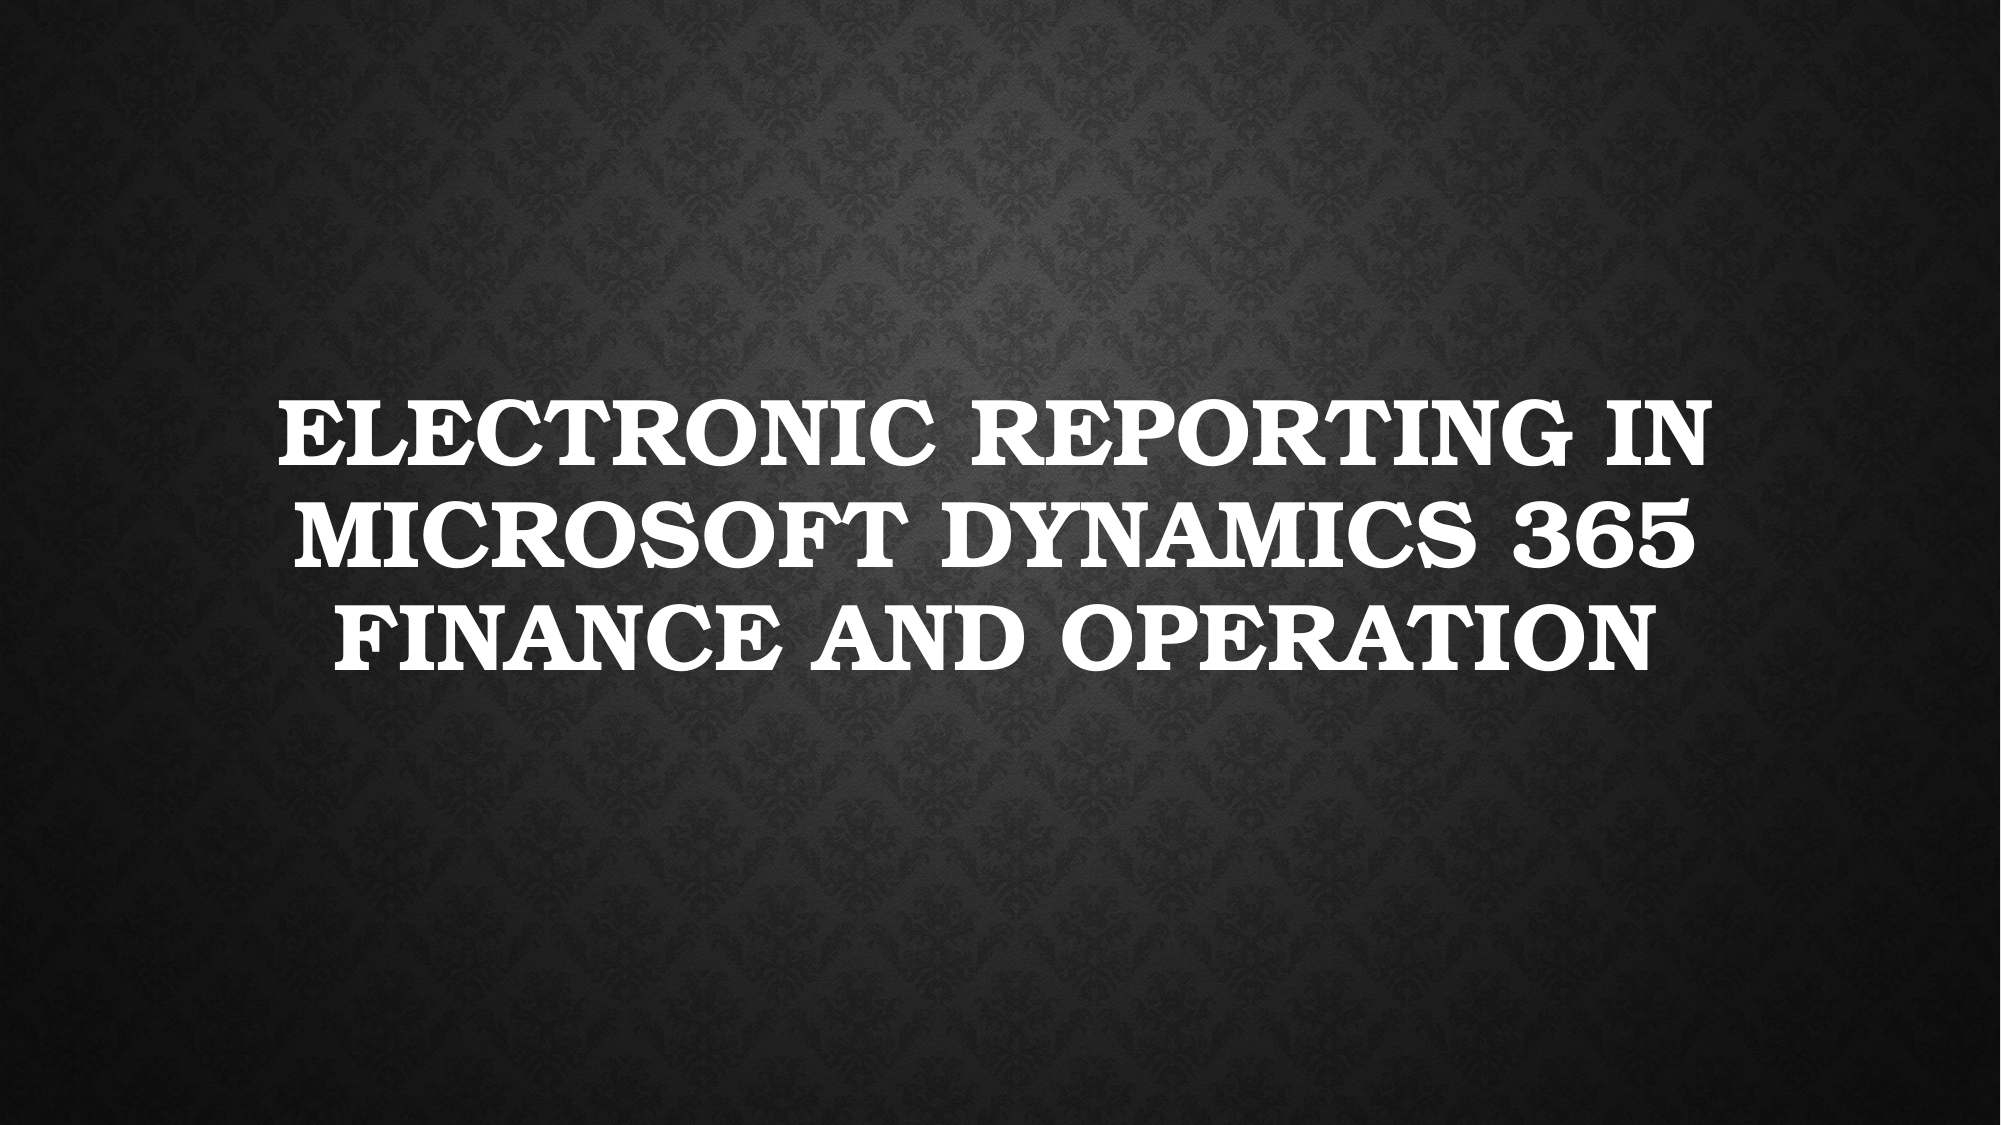

# Electronic reporting in Microsoft dynamics 365 finance and operation